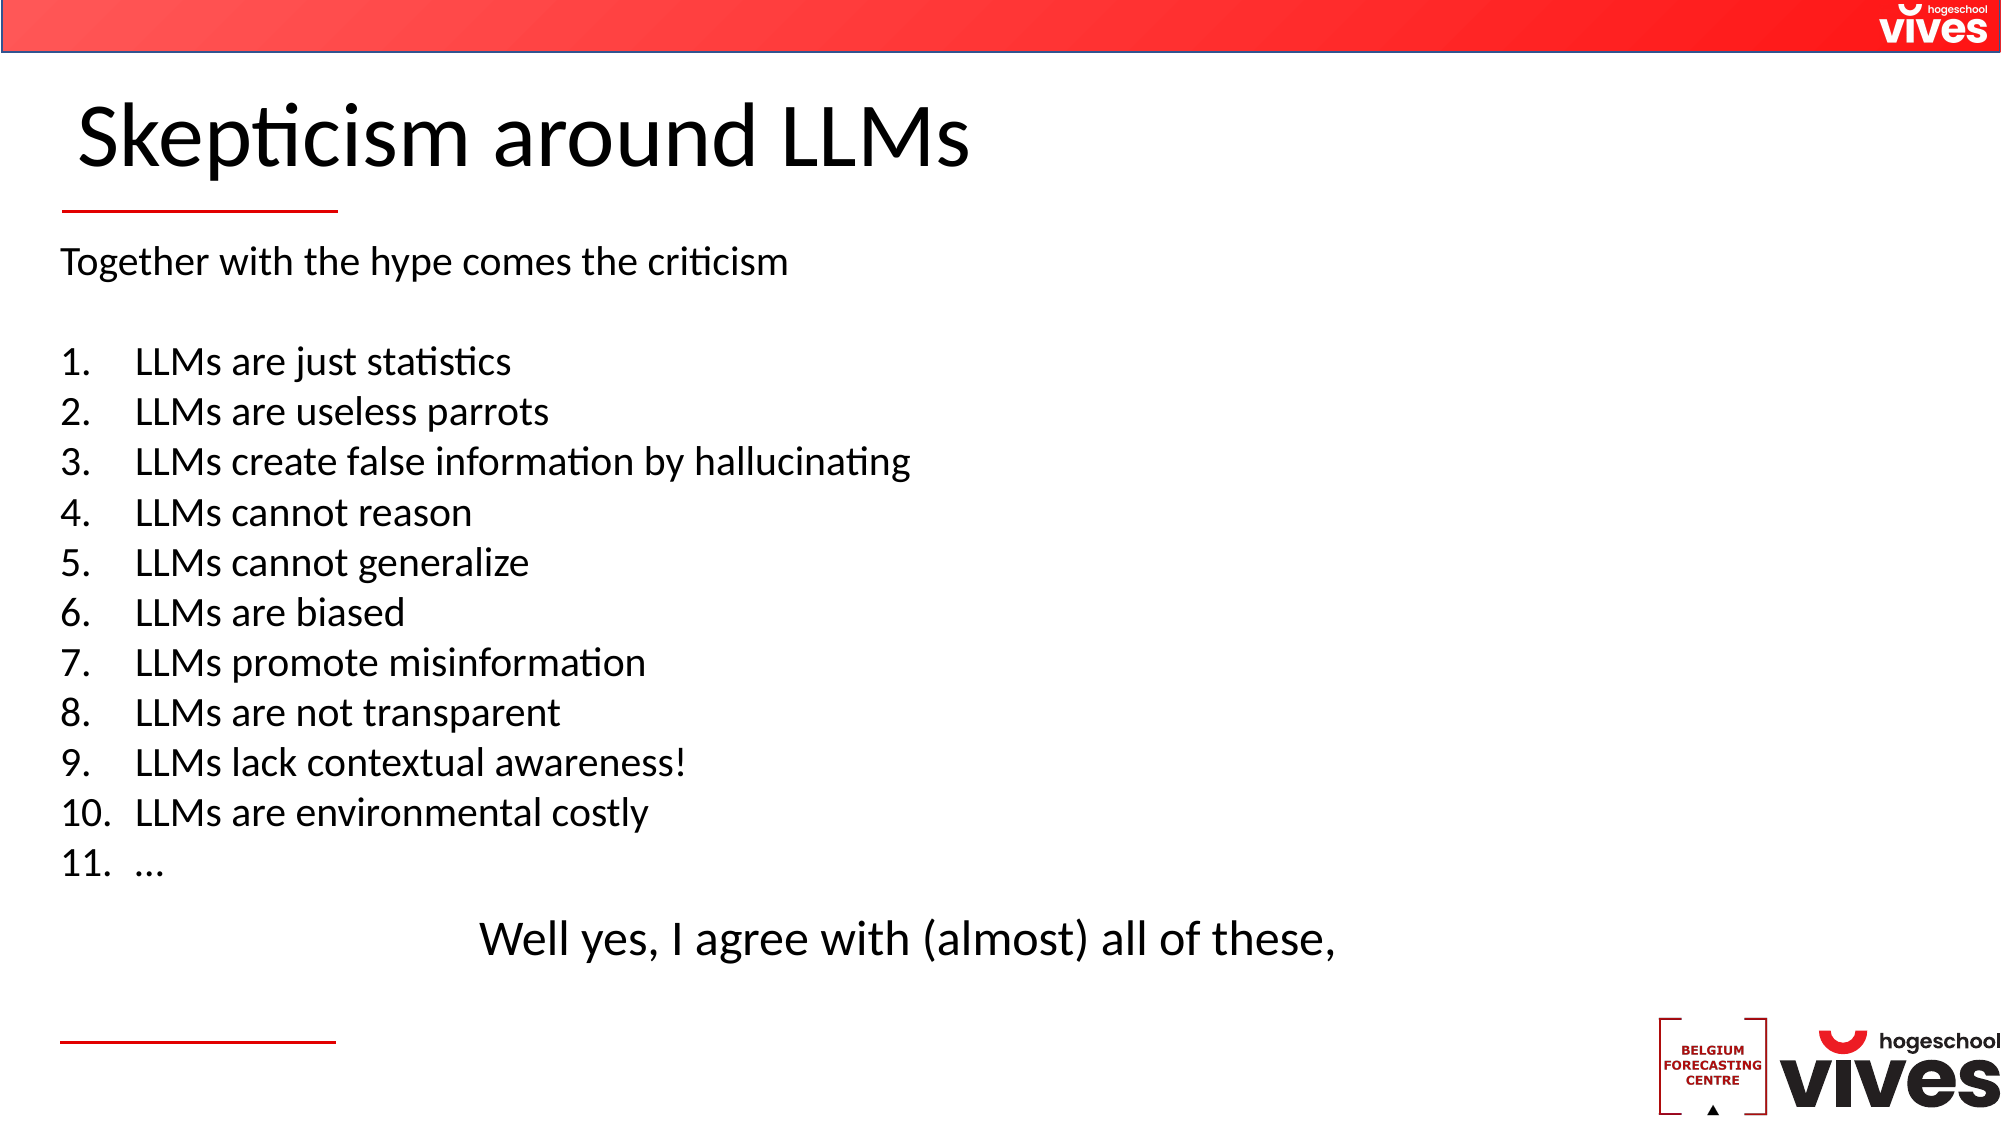

# Skepticism around LLMs
Together with the hype comes the criticism

LLMs are just statistics
LLMs are useless parrots
LLMs create false information by hallucinating
LLMs cannot reason
LLMs cannot generalize
LLMs are biased
LLMs promote misinformation
LLMs are not transparent
LLMs lack contextual awareness!
LLMs are environmental costly
…
Well yes, I agree with (almost) all of these,